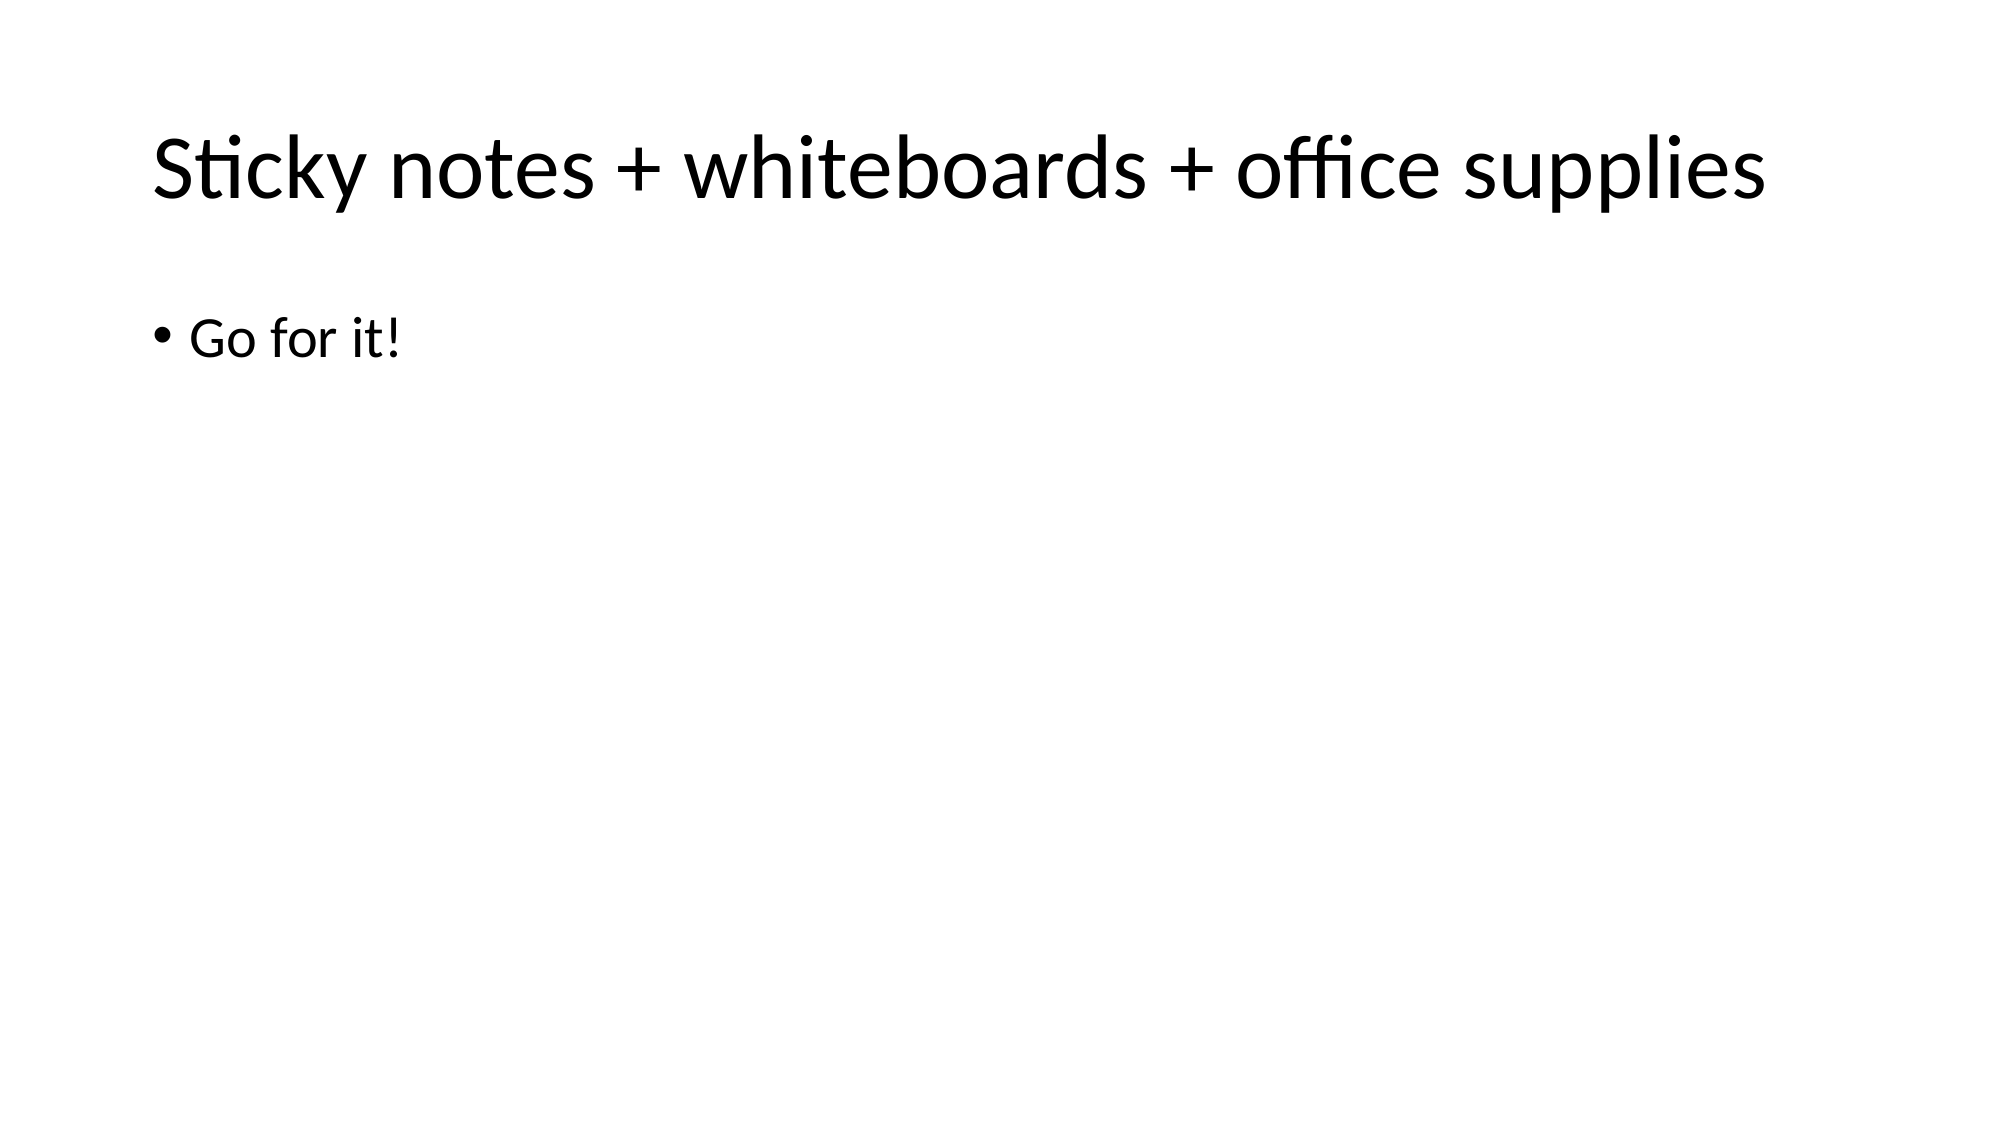

# Sticky notes + whiteboards + office supplies
Go for it!